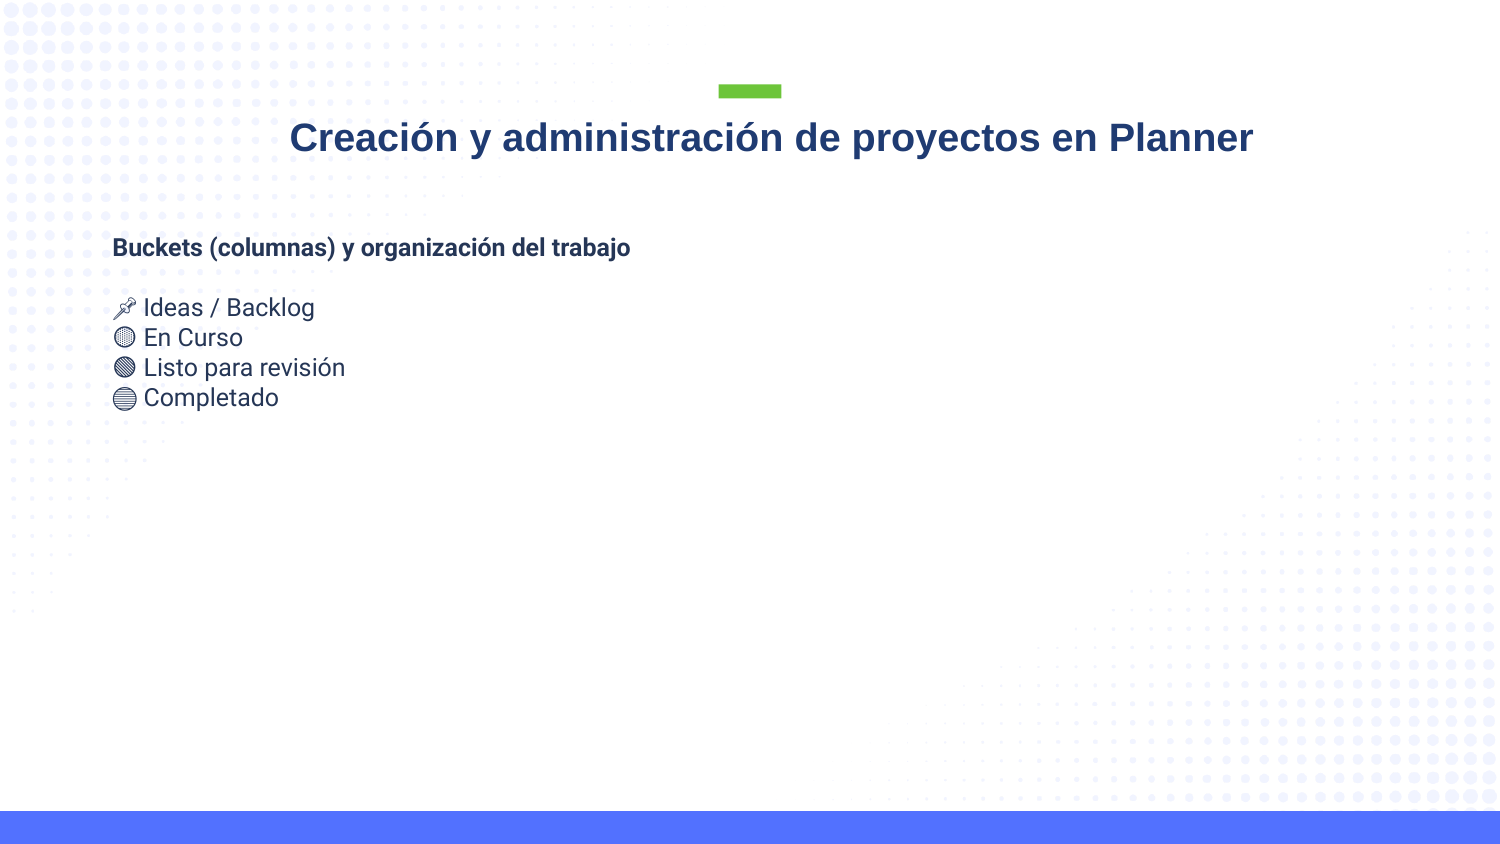

Creación y administración de proyectos en Planner
Buckets (columnas) y organización del trabajo

📌 Ideas / Backlog
🟡 En Curso
🟢 Listo para revisión
🔵 Completado